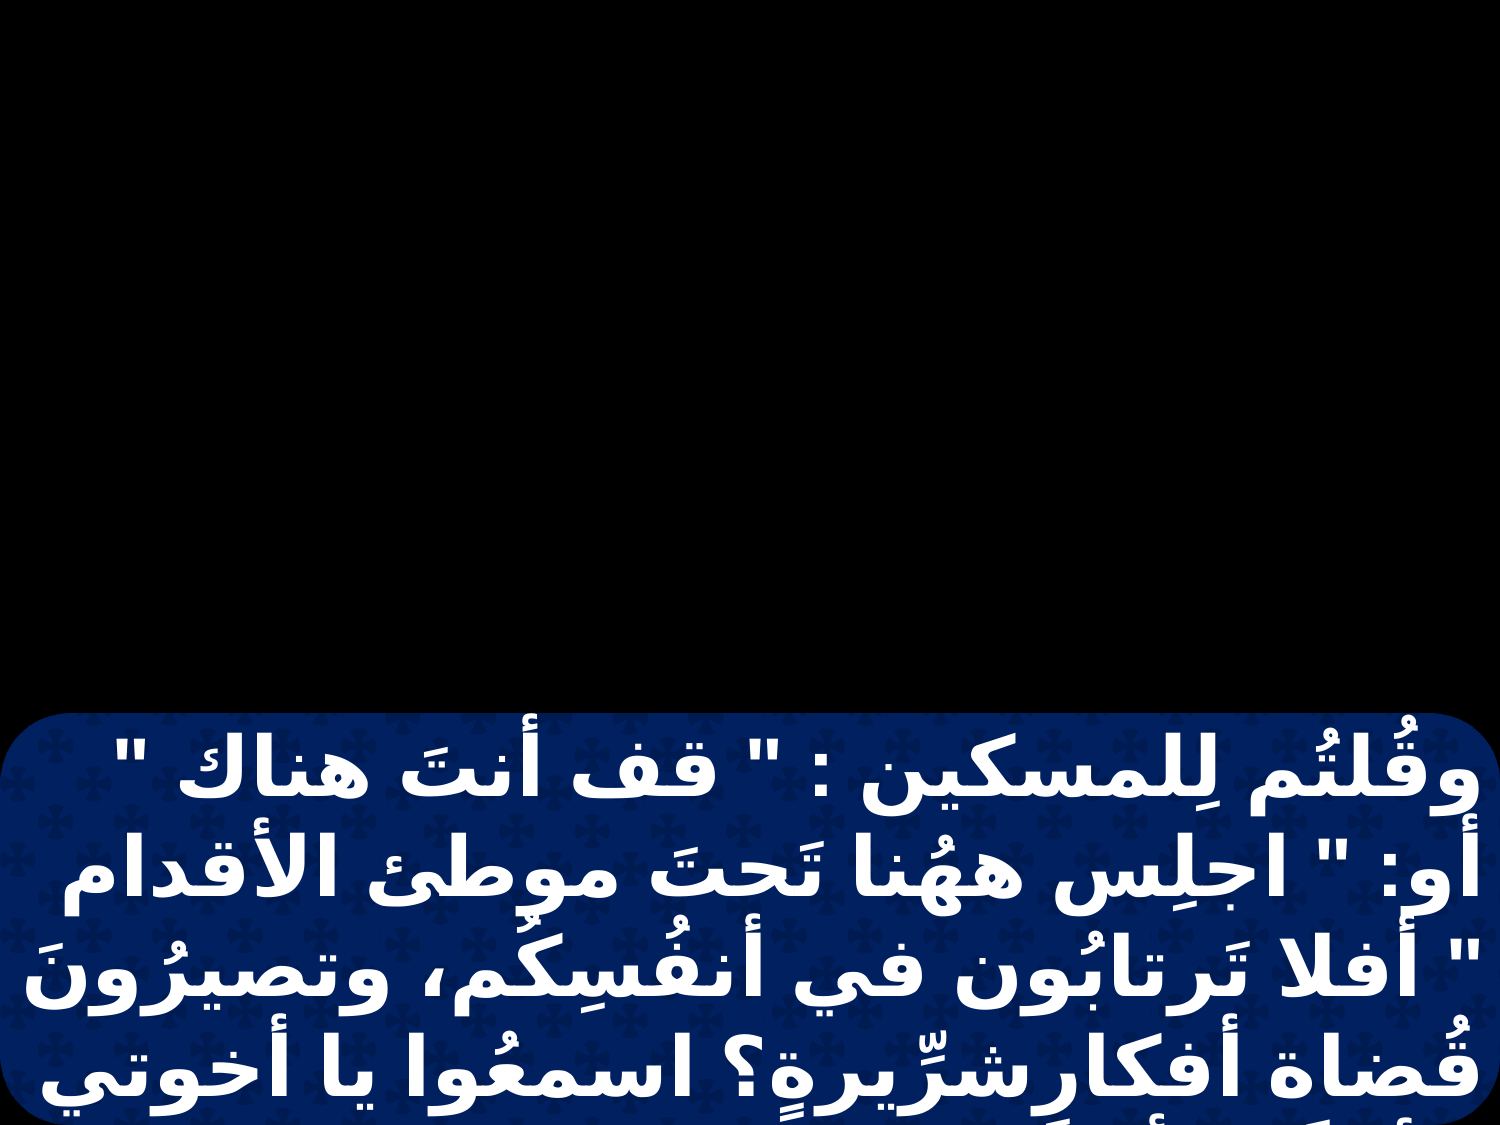

وقُلتُم لِلمسكين : " قف أنتَ هناك " أو: " اجلِس ههُنا تَحتَ موطئ الأقدام " أفلا تَرتابُون في أنفُسِكُم، وتصيرُونَ قُضاة أفكارٍشرِّيرةٍ؟ اسمعُوا يا أخوتي الأحِبَّاءَ، أمَا اختَارَ